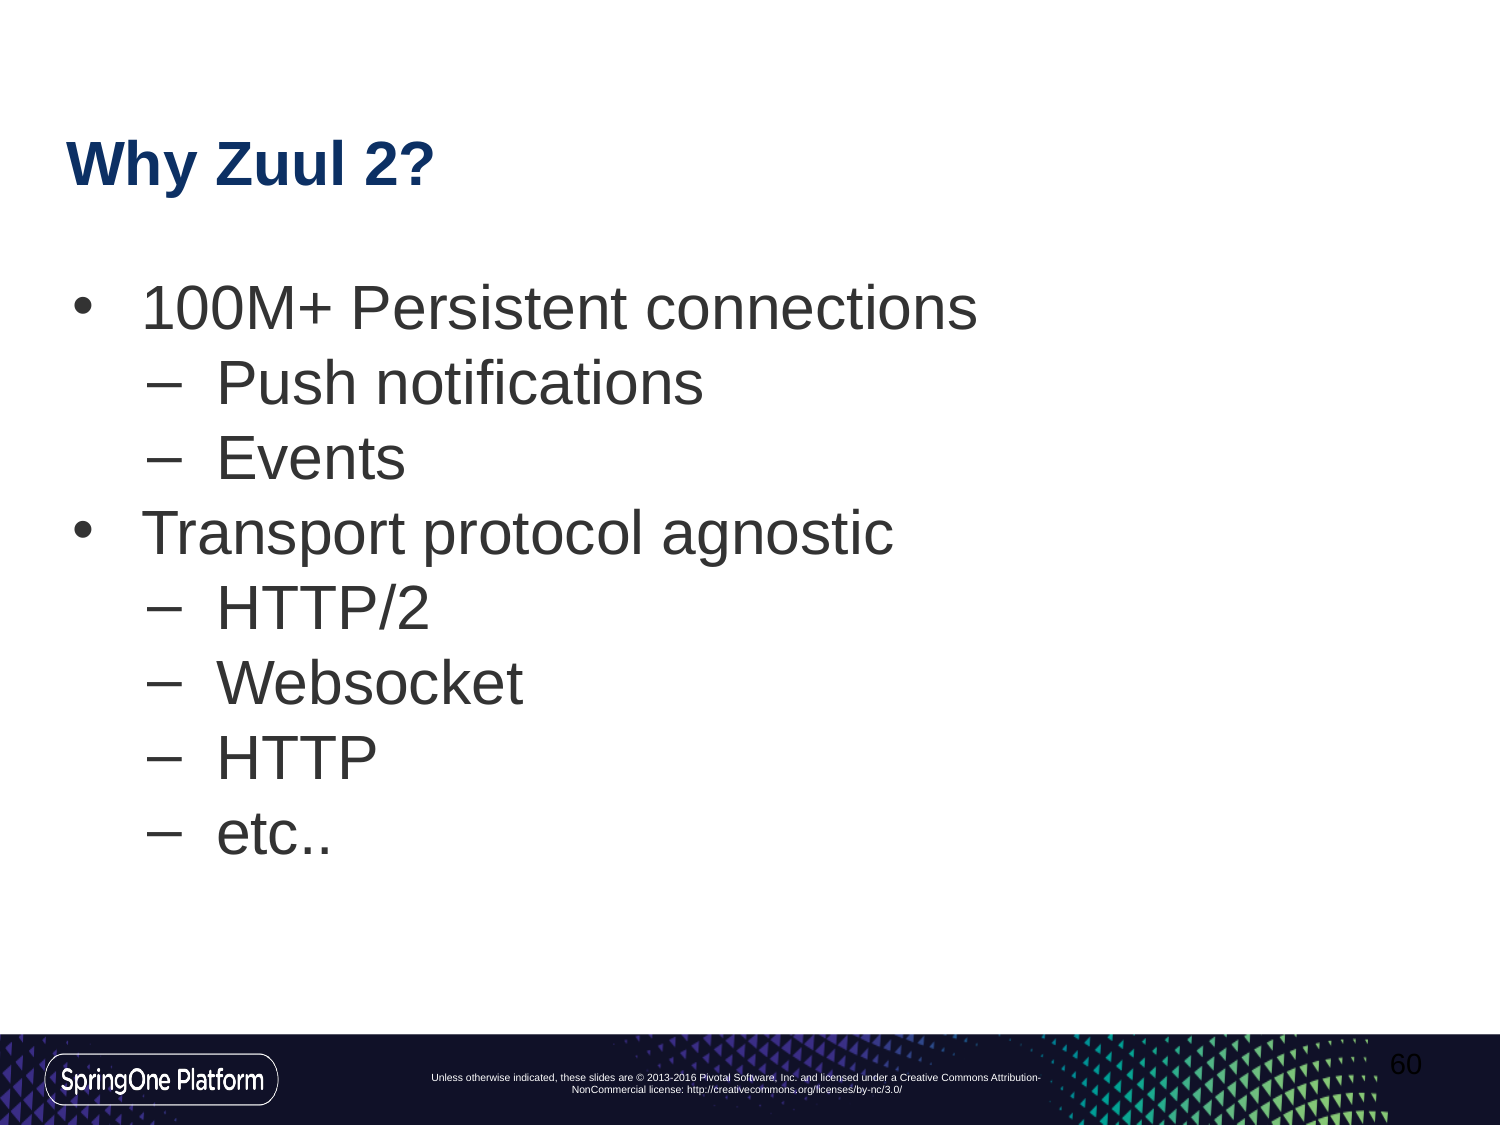

# Why Zuul 2?
100M+ Persistent connections
Push notifications
Events
Transport protocol agnostic
HTTP/2
Websocket
HTTP
etc..
60